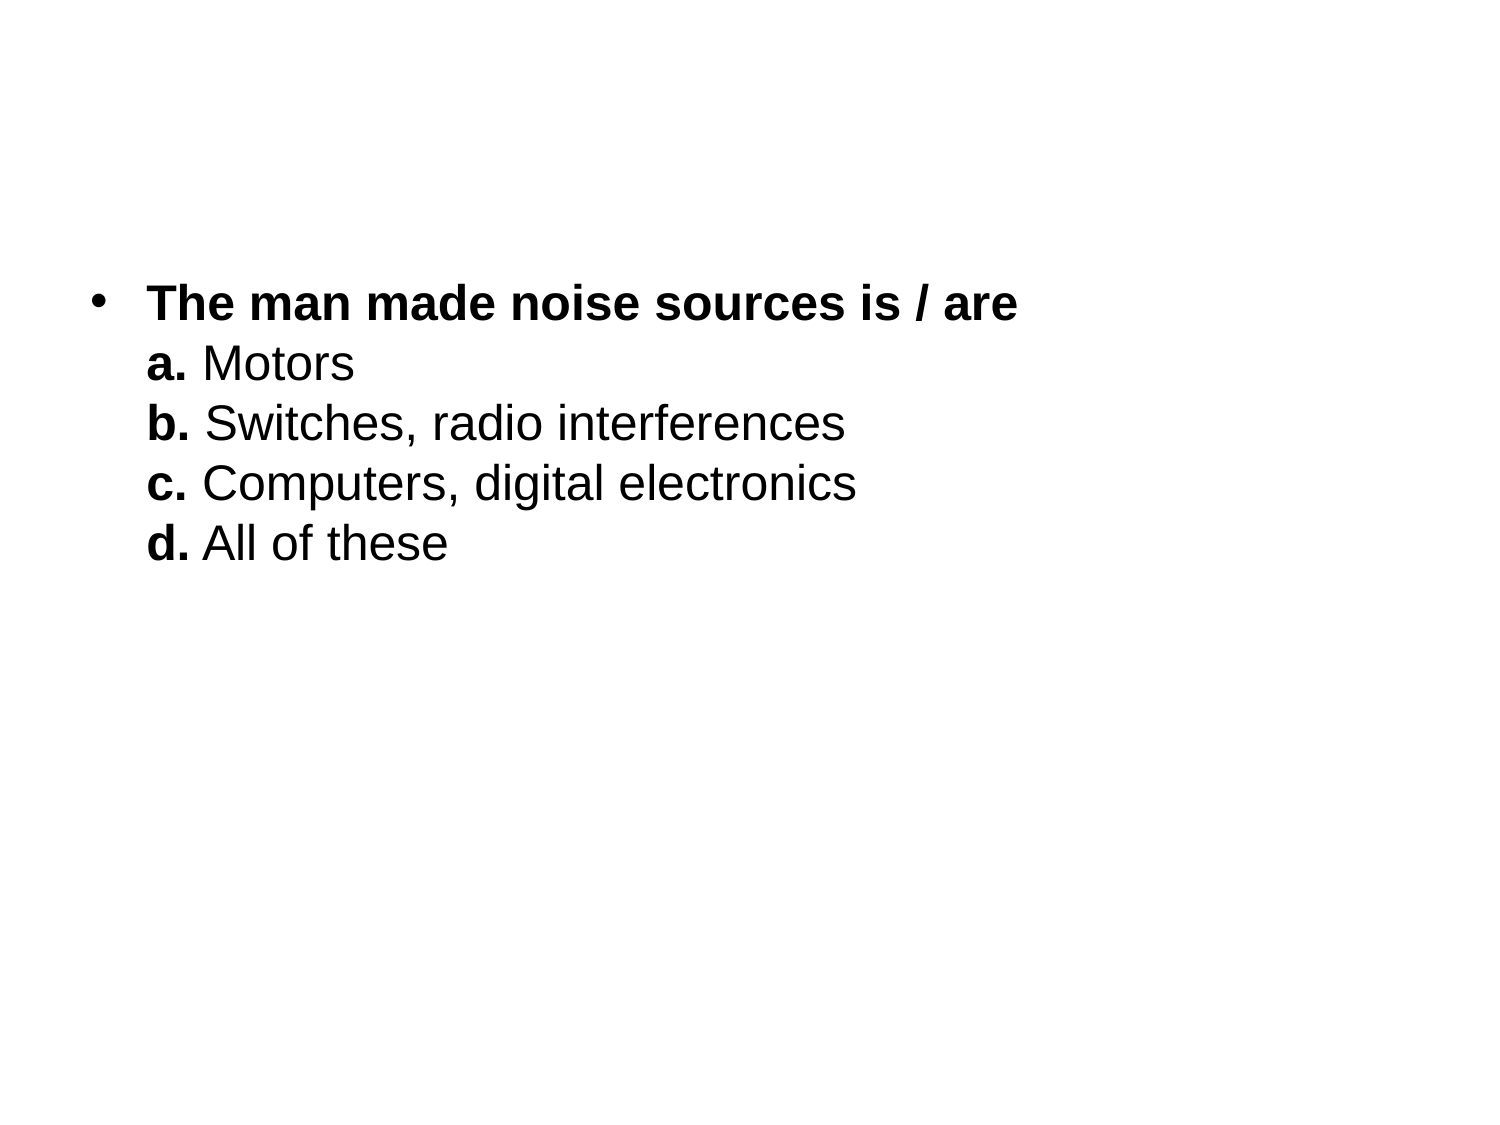

#
The man made noise sources is / are
a. Motors
b. Switches, radio interferences
c. Computers, digital electronics
d. All of these